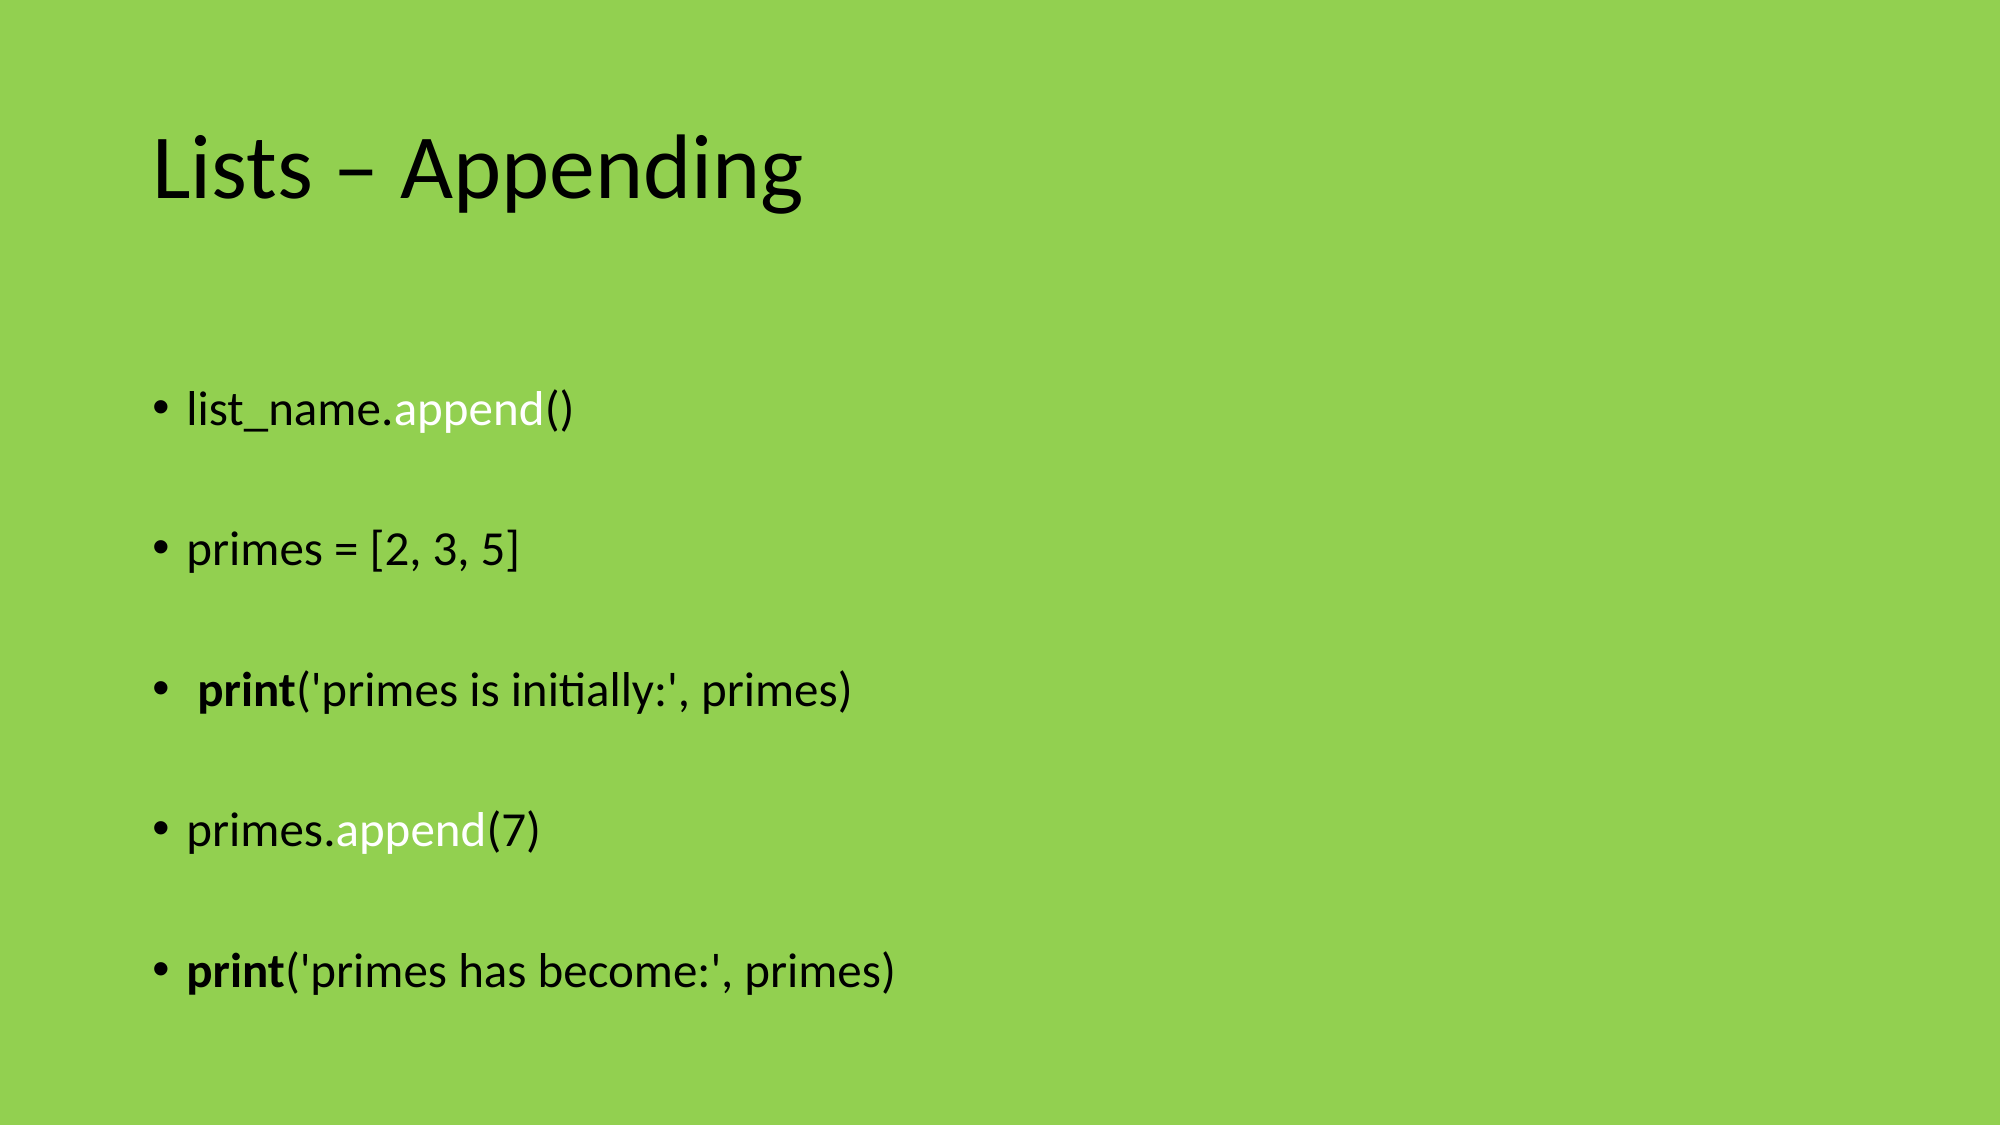

# Lists – Appending

list_name.append()

primes = [2, 3, 5]

 print('primes is initially:', primes)

primes.append(7)

print('primes has become:', primes)